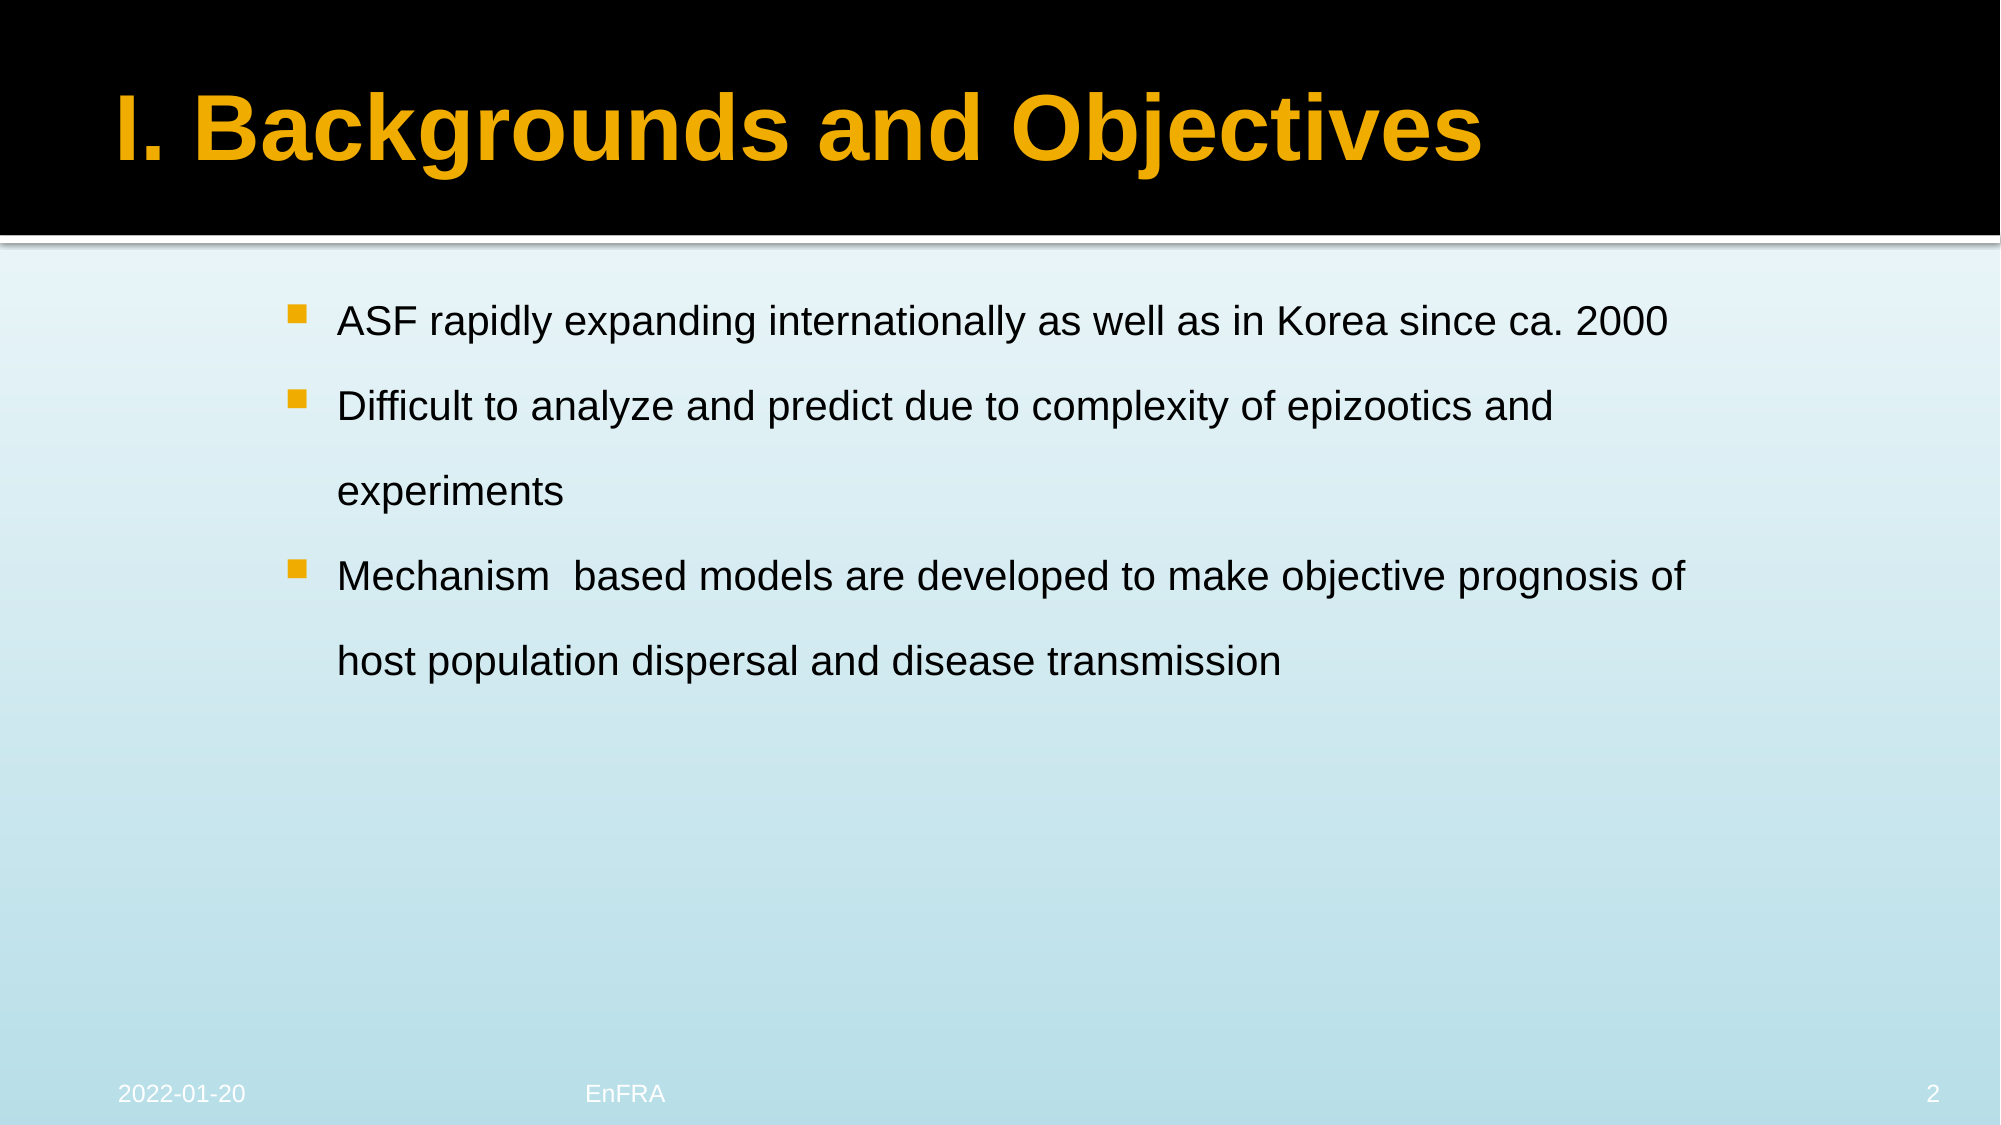

# I. Backgrounds and Objectives
ASF rapidly expanding internationally as well as in Korea since ca. 2000
Difficult to analyze and predict due to complexity of epizootics and experiments
Mechanism  based models are developed to make objective prognosis of host population dispersal and disease transmission
2022-01-20
EnFRA
2